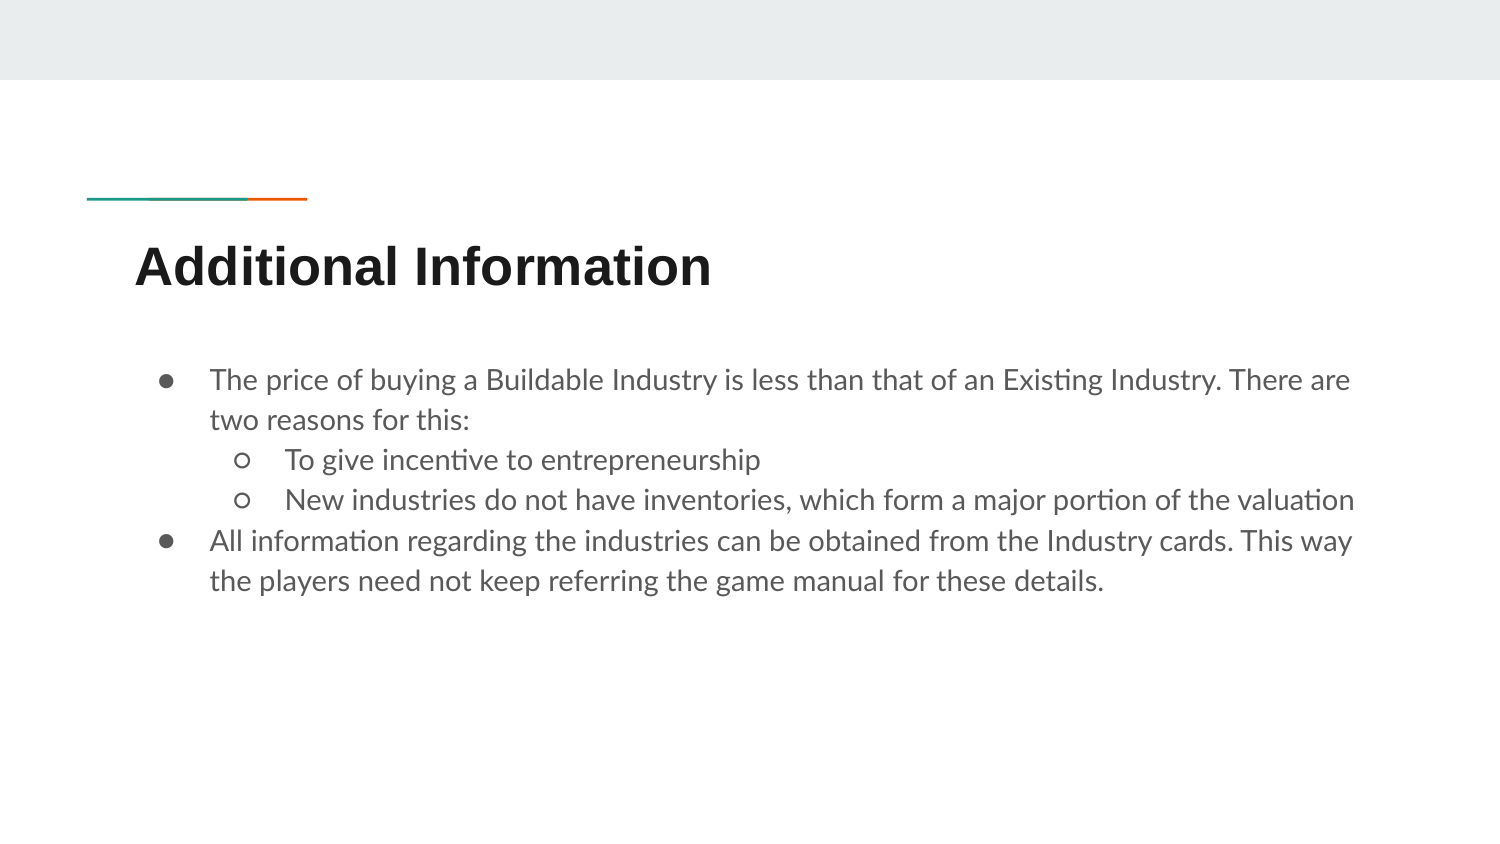

# Additional Information
The price of buying a Buildable Industry is less than that of an Existing Industry. There are two reasons for this:
To give incentive to entrepreneurship
New industries do not have inventories, which form a major portion of the valuation
All information regarding the industries can be obtained from the Industry cards. This way the players need not keep referring the game manual for these details.